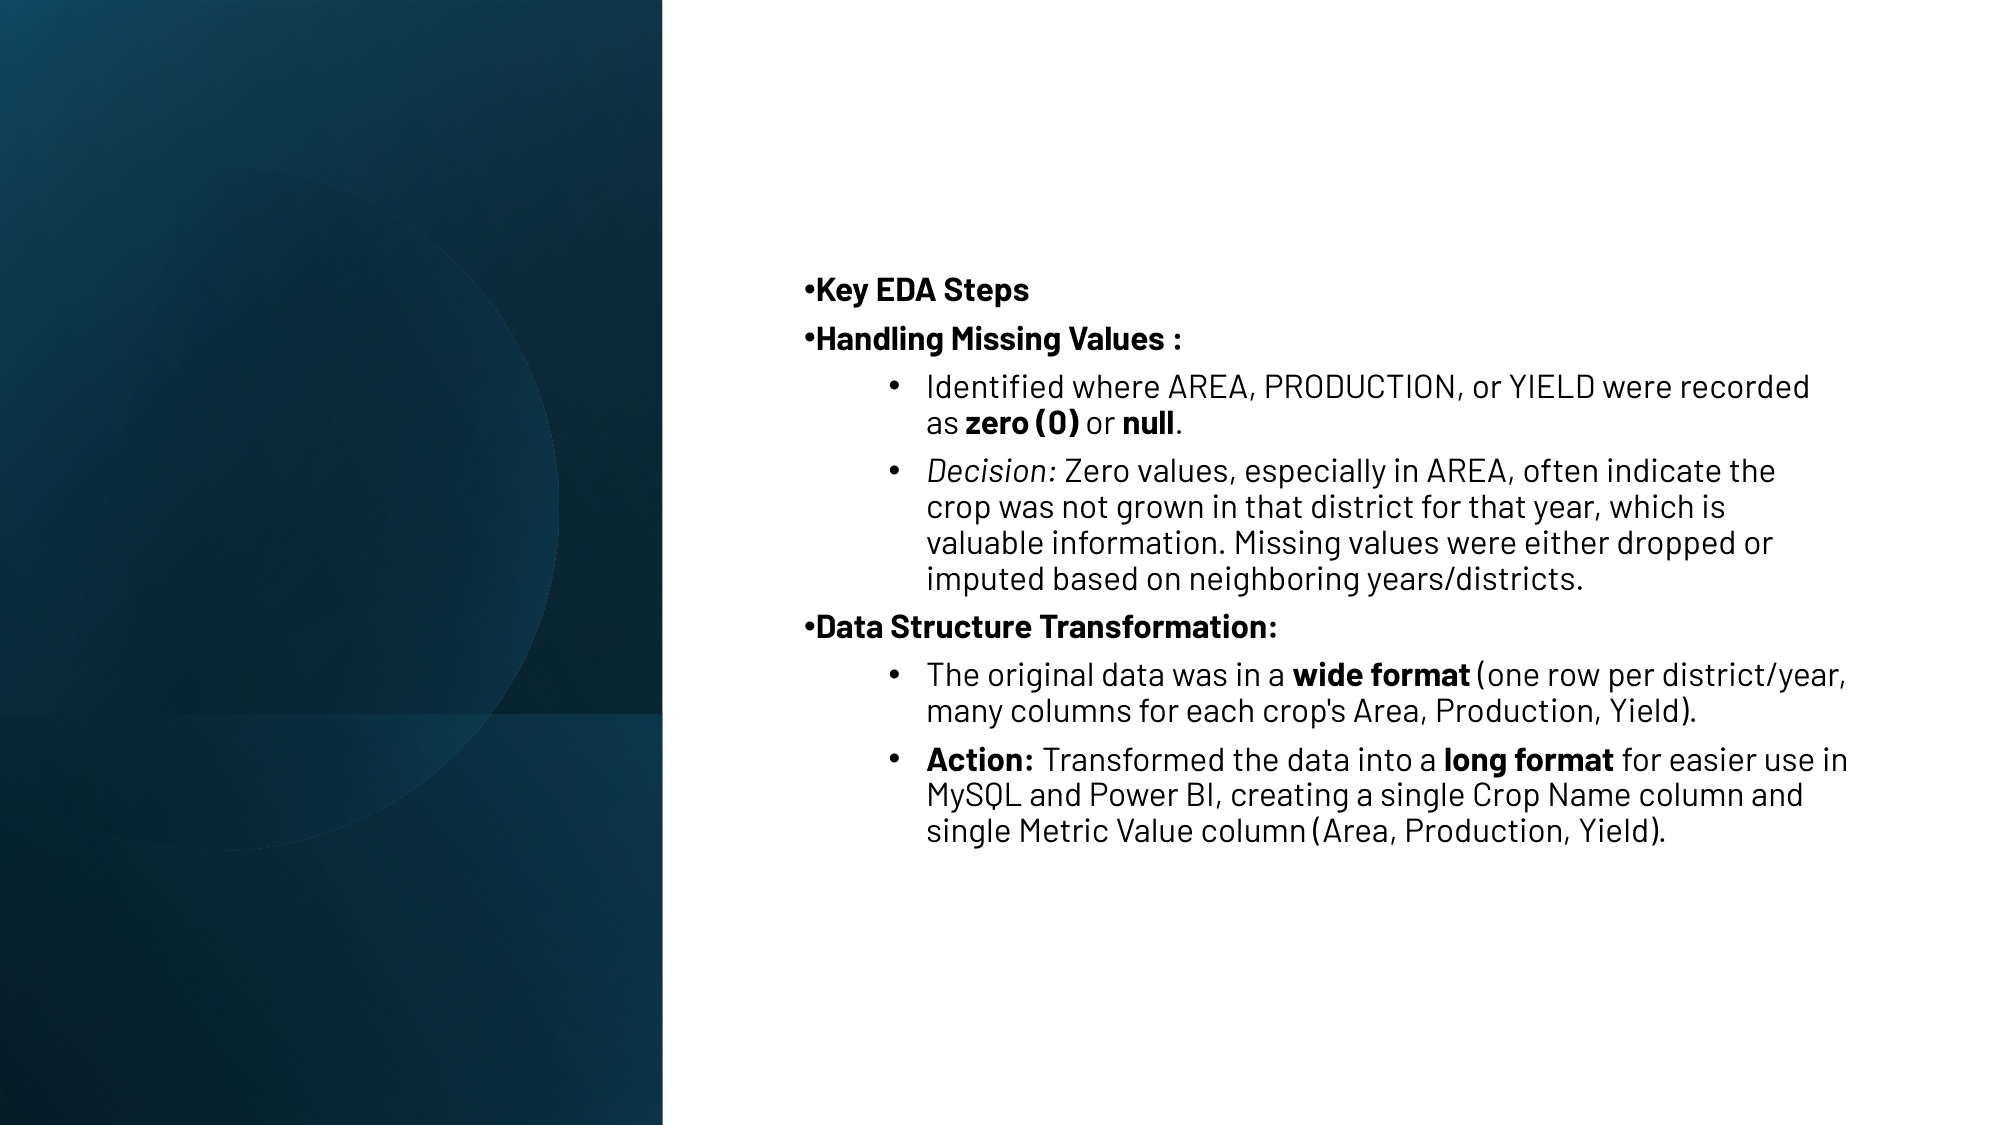

Key EDA Steps
Handling Missing Values :
Identified where AREA, PRODUCTION, or YIELD were recorded as zero (0) or null.
Decision: Zero values, especially in AREA, often indicate the crop was not grown in that district for that year, which is valuable information. Missing values were either dropped or imputed based on neighboring years/districts.
Data Structure Transformation:
The original data was in a wide format (one row per district/year, many columns for each crop's Area, Production, Yield).
Action: Transformed the data into a long format for easier use in MySQL and Power BI, creating a single Crop Name column and single Metric Value column (Area, Production, Yield).